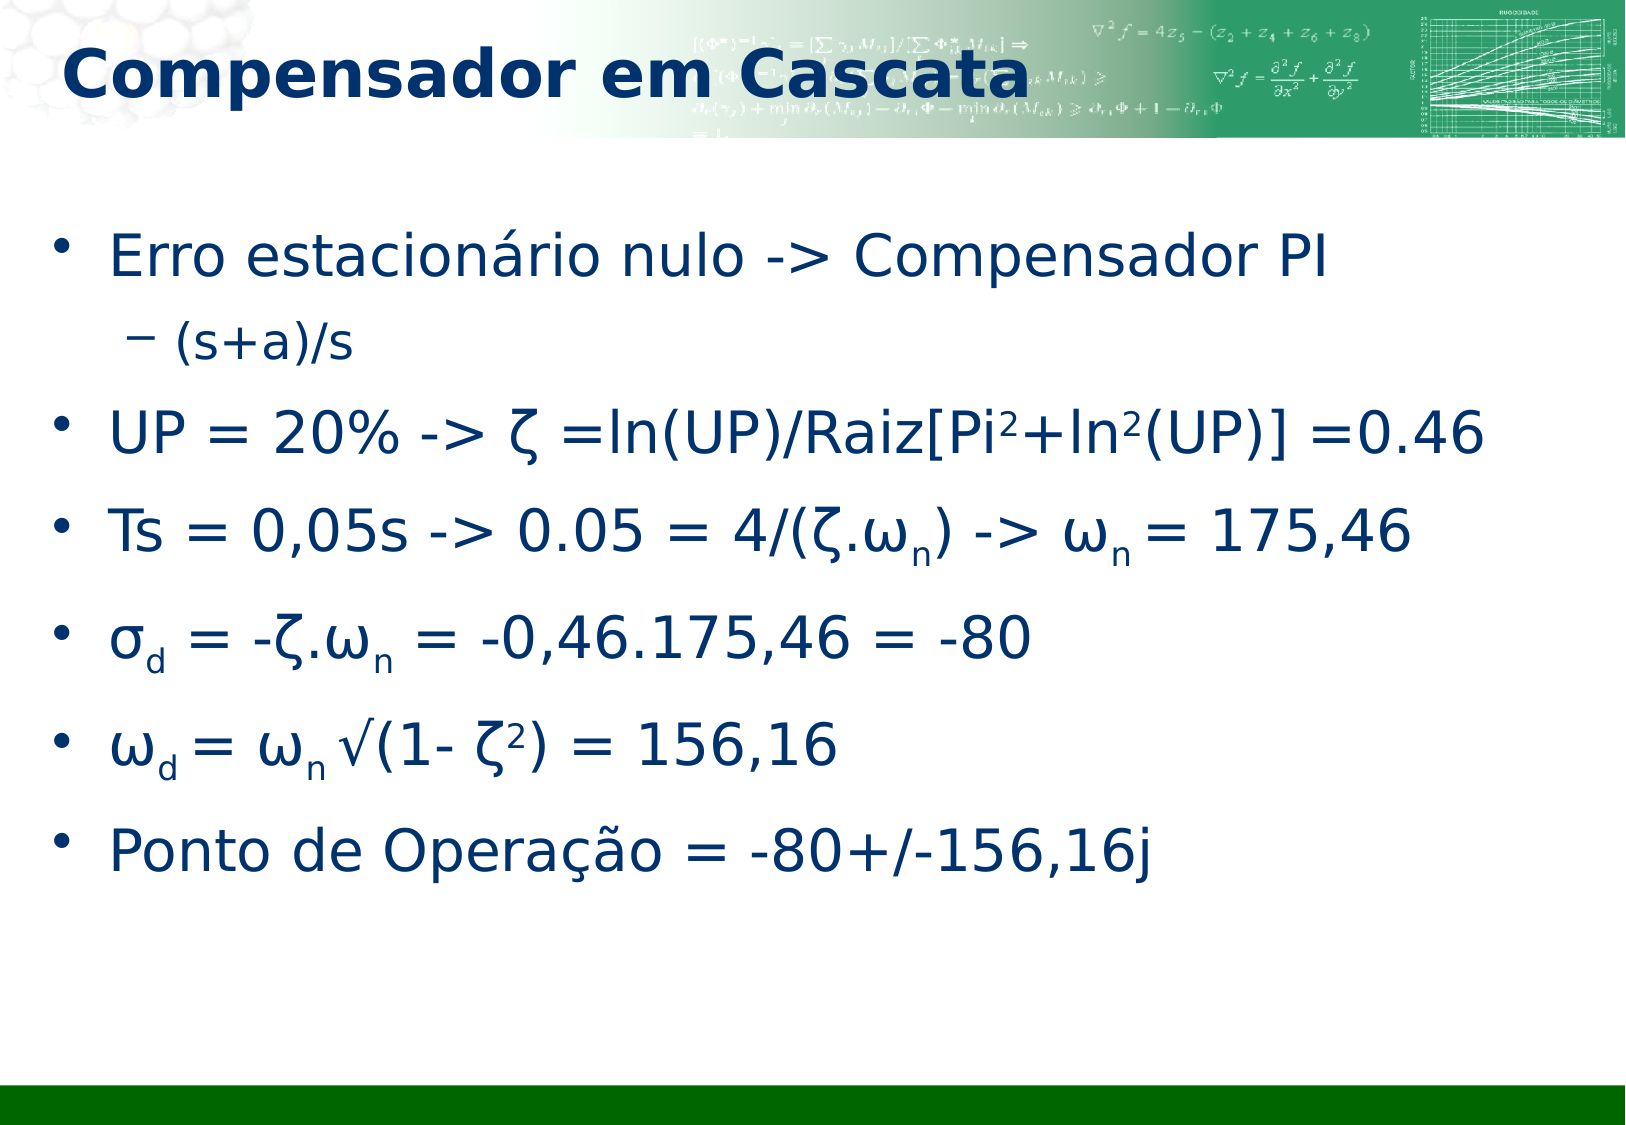

# Compensador em Cascata
Erro estacionário nulo -> Compensador PI
(s+a)/s
UP = 20% -> ζ =ln(UP)/Raiz[Pi2+ln2(UP)] =0.46
Ts = 0,05s -> 0.05 = 4/(ζ.ωn) -> ωn = 175,46
σd = -ζ.ωn = -0,46.175,46 = -80
ωd = ωn √(1- ζ2) = 156,16
Ponto de Operação = -80+/-156,16j